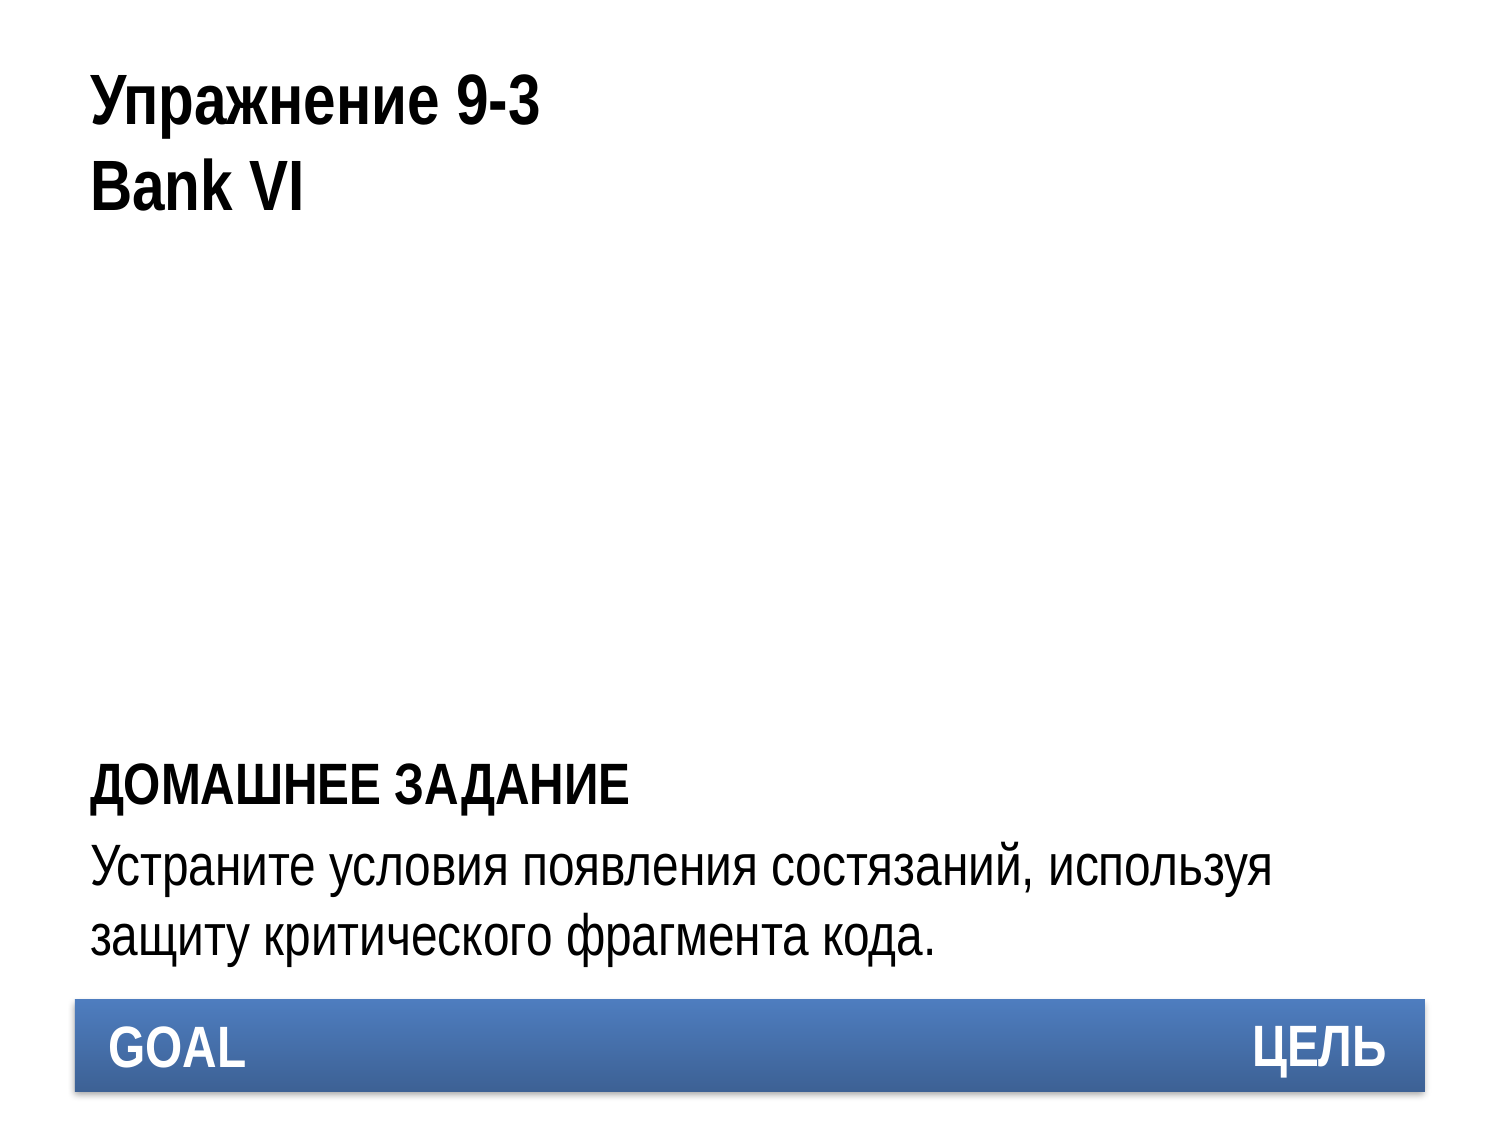

# Упражнение 9-3 Bank VI
ДОМАШНЕЕ ЗАДАНИЕ
Устраните условия появления состязаний, используя защиту критического фрагмента кода.
342
ЦЕЛЬ